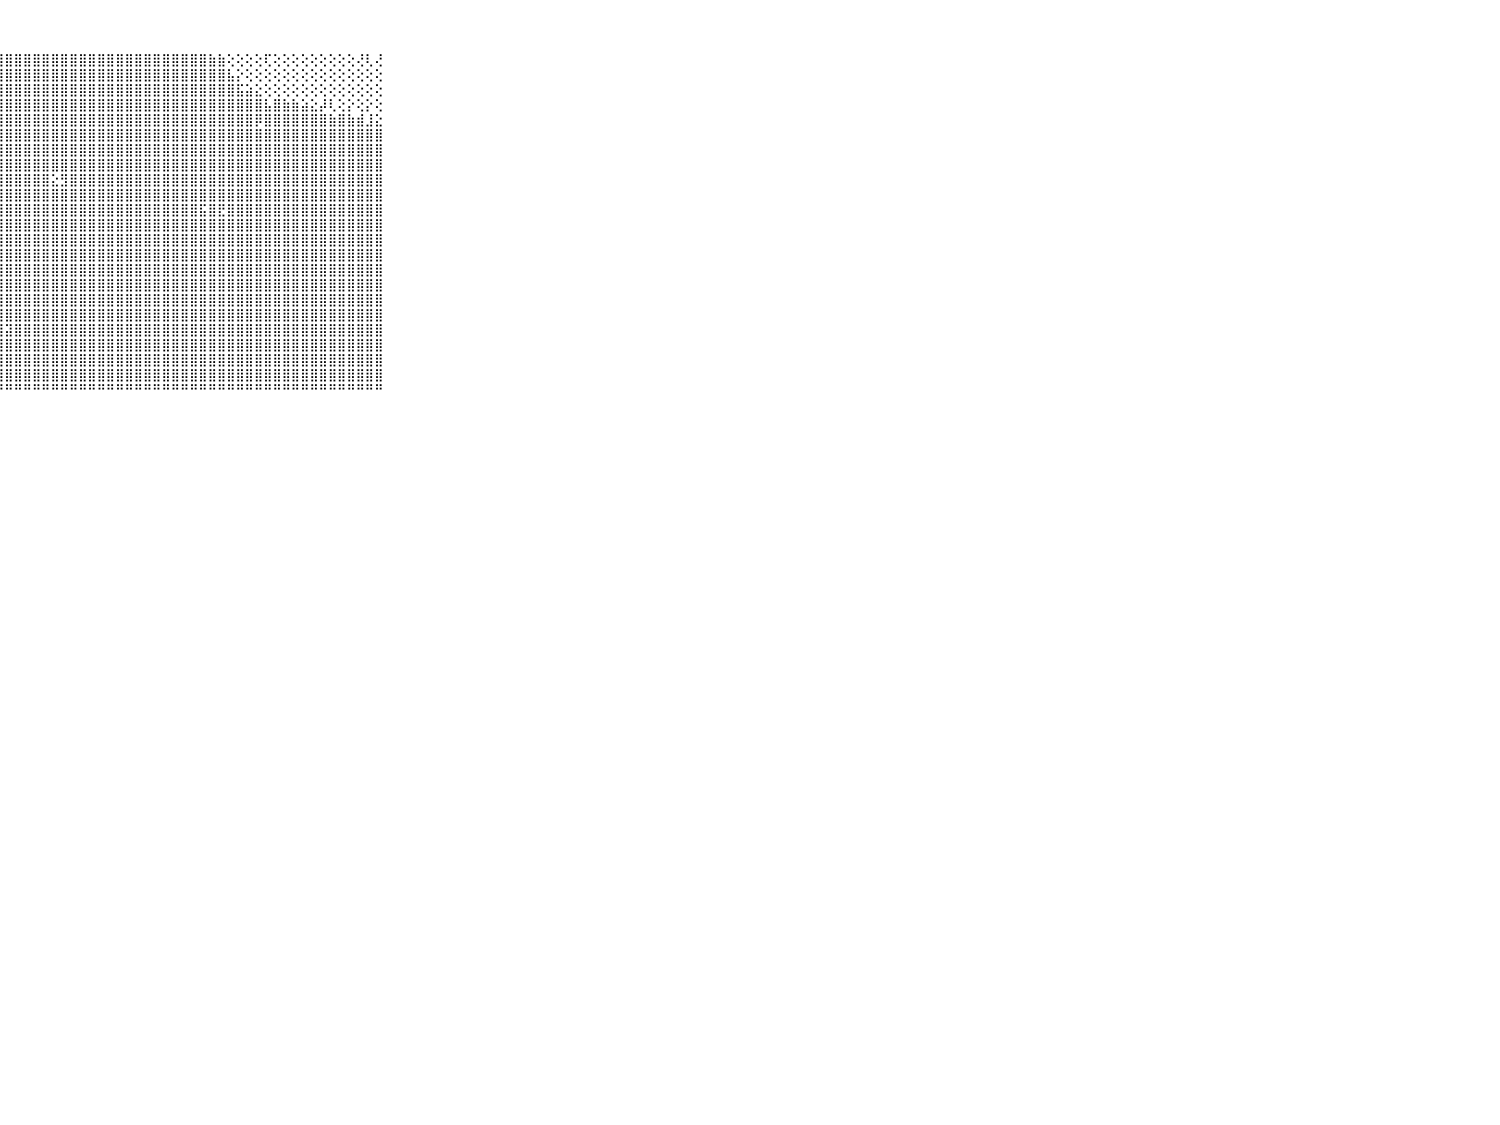

⠀⠀⠀⠀⠀⠀⠀⠀⠀⠀⠀⣿⣿⣿⣿⣿⣿⣿⣿⣿⣿⣿⣿⣿⣿⣿⣿⣿⣿⣿⣿⣿⣿⣿⣿⣿⣿⣿⣿⣿⣿⣿⣿⣿⣿⣿⣿⣿⣿⣿⣷⣷⢕⢕⢕⢕⢏⢕⢕⢕⢕⢕⢕⢕⢕⢕⢜⢇⢜⠀⠀⠀⠀⠀⠀⠀⠀⠀⠀⠀⠀
⠀⠀⠀⠀⠀⠀⠀⠀⠀⠀⠀⣿⣿⣿⣿⣿⣿⣿⣿⣿⣿⣟⣿⣿⣿⣿⣿⣿⣿⣿⣿⣿⣿⣿⣿⣿⣿⣿⣿⣿⣿⣿⣿⣿⣿⣿⣿⣿⣿⣿⣿⣿⣧⡕⢕⢕⢕⢕⢕⢕⢕⢕⢕⢕⢕⢕⢕⢕⢕⠀⠀⠀⠀⠀⠀⠀⠀⠀⠀⠀⠀
⠀⠀⠀⠀⠀⠀⠀⠀⠀⠀⠀⣿⣿⣿⣿⣿⣿⣿⣿⣿⣯⣽⣽⣽⣽⣿⣿⣿⣿⣿⣿⣿⣿⣿⣿⣿⣿⣿⣿⣿⣿⣿⣿⣿⣿⣿⣿⣿⣿⣿⣿⣿⣿⣯⣵⣕⢕⢕⢕⢕⢕⢕⢕⢕⢕⢕⢕⢕⢕⠀⠀⠀⠀⠀⠀⠀⠀⠀⠀⠀⠀
⠀⠀⠀⠀⠀⠀⠀⠀⠀⠀⠀⣿⣿⣿⣿⣿⣿⣿⣿⣿⣿⣿⣿⣿⢿⣿⣿⣿⣿⣿⣿⣿⣿⣿⣿⣿⣿⣿⣿⣿⣿⣿⣿⣿⣿⣿⣿⣿⣿⣿⣿⣿⣿⣿⣿⣿⣧⣿⣷⣷⣵⣕⡼⢇⢕⡕⢕⡕⢕⠀⠀⠀⠀⠀⠀⠀⠀⠀⠀⠀⠀
⠀⠀⠀⠀⠀⠀⠀⠀⠀⠀⠀⣿⣿⣿⣿⣿⣿⣿⢿⢯⣏⣿⡿⢇⢜⣿⣿⣿⣿⣿⣿⣿⣿⣿⣿⣿⣿⣿⣿⣿⣿⣿⣿⣿⣿⣿⣿⣿⣿⣿⣿⣿⣿⣿⣿⡿⣿⣿⣿⣿⣿⣿⣿⣷⣿⣷⣾⣸⣕⠀⠀⠀⠀⠀⠀⠀⠀⠀⠀⠀⠀
⠀⠀⠀⠀⠀⠀⠀⠀⠀⠀⠀⣿⣿⣿⣿⣿⣿⣿⣻⣮⣷⣧⣕⢕⢕⢿⣿⣿⣿⣿⣿⣿⣿⣿⣿⣿⣿⣿⣿⣿⣿⣿⣿⣿⣿⣿⣿⣿⣿⣿⣿⣿⣿⣿⣿⣿⣿⣿⣿⣿⣿⣿⣿⣿⣿⣿⣿⣿⣿⠀⠀⠀⠀⠀⠀⠀⠀⠀⠀⠀⠀
⠀⠀⠀⠀⠀⠀⠀⠀⠀⠀⠀⣿⣿⣿⣿⣿⣿⣿⣿⣷⣳⣷⣧⢵⢧⣸⣿⣿⣿⣿⣿⣿⣿⣿⣿⣿⣿⣿⣿⣿⣿⣿⣿⣿⣿⣿⣿⣿⣿⣿⣿⣿⣿⣿⣿⣿⣿⣿⣿⣿⣿⣿⣿⣿⣿⣿⣿⣿⣿⠀⠀⠀⠀⠀⠀⠀⠀⠀⠀⠀⠀
⠀⠀⠀⠀⠀⠀⠀⠀⠀⠀⠀⣿⣿⣿⣿⣿⣿⣿⣟⣿⣿⣿⣿⢟⡟⢹⣿⣿⣿⣿⣿⣿⣿⣿⣿⣿⣿⣿⣿⣿⣿⣿⣿⣿⣿⣿⣿⣿⣿⣿⣿⣿⣿⣿⣿⣿⣿⣿⣿⣿⣿⣿⣿⣿⣿⣿⣿⣿⣿⠀⠀⠀⠀⠀⠀⠀⠀⠀⠀⠀⠀
⠀⠀⠀⠀⠀⠀⠀⠀⠀⠀⠀⣿⣿⣿⣿⣯⣼⢝⣽⣿⣿⣻⣿⢿⢟⡏⣿⣿⣿⣿⣿⣿⣿⣕⣻⣿⣿⣿⣿⣿⣿⣿⣿⣿⣿⣿⣿⣿⣿⣿⣿⣿⣿⣿⣿⣿⣿⣿⣿⣿⣿⣿⣿⣿⣿⣿⣿⣿⣿⠀⠀⠀⠀⠀⠀⠀⠀⠀⠀⠀⠀
⠀⠀⠀⠀⠀⠀⠀⠀⠀⠀⠀⣿⣿⣿⣿⣿⣿⣿⣿⣿⣵⣿⣷⣵⣵⣱⣿⣿⣿⣿⣿⣿⣿⣿⣿⣿⣿⣿⣿⣿⣿⣿⣿⣿⣿⣿⣿⣿⣿⣿⣿⣿⣿⣿⣿⣿⣿⣿⣿⣿⣿⣿⣿⣿⣿⣿⣿⣿⣿⠀⠀⠀⠀⠀⠀⠀⠀⠀⠀⠀⠀
⠀⠀⠀⠀⠀⠀⠀⠀⠀⠀⠀⣿⣿⣿⣿⣿⣿⣿⣿⣿⣿⣿⣿⣿⣿⣿⣿⣿⣿⣿⣿⣿⣿⣿⣿⣿⣿⣿⣿⣿⣿⣿⣿⣿⣿⣿⣿⣿⣿⣯⣿⣟⣿⣿⣿⣿⣿⣿⣿⣿⣿⣿⣿⣿⣿⣿⣿⣿⣿⠀⠀⠀⠀⠀⠀⠀⠀⠀⠀⠀⠀
⠀⠀⠀⠀⠀⠀⠀⠀⠀⠀⠀⣿⣿⣿⣿⣿⣿⣿⣿⣿⣿⣿⣿⣿⣿⣿⣿⣿⣿⣿⣿⣿⣿⣿⣿⣿⣿⣿⣿⣿⣿⣿⣿⣿⣿⣿⣿⣿⣿⣿⣿⣿⣿⣿⣿⣿⣿⣿⣿⣿⣿⣿⣿⣿⣿⣿⣿⣿⣿⠀⠀⠀⠀⠀⠀⠀⠀⠀⠀⠀⠀
⠀⠀⠀⠀⠀⠀⠀⠀⠀⠀⠀⣿⣿⣿⣿⣿⣿⣿⣿⣿⣿⣿⣿⣿⣿⣿⣿⣿⣿⣿⣿⣿⣿⣿⣿⣿⣿⣿⣿⣿⣿⣿⣿⣿⣿⣿⣿⣿⣿⣿⣿⣿⣿⣿⣿⣿⣿⣿⣿⣿⣿⣿⣿⣿⣿⣿⣿⣿⣿⠀⠀⠀⠀⠀⠀⠀⠀⠀⠀⠀⠀
⠀⠀⠀⠀⠀⠀⠀⠀⠀⠀⠀⣿⣿⣿⣿⣿⣿⣿⣿⣿⣿⣿⣿⣿⣿⣿⣿⣿⣿⣿⣿⣿⣿⣿⣿⣿⣿⣿⣿⣿⣿⣿⣿⣿⣿⣿⣿⣿⣿⣿⣿⣿⣿⣿⣿⣿⣿⣿⣿⣿⣿⣿⣿⣿⣿⣿⣿⣿⣿⠀⠀⠀⠀⠀⠀⠀⠀⠀⠀⠀⠀
⠀⠀⠀⠀⠀⠀⠀⠀⠀⠀⠀⣿⣿⣿⣿⣿⣿⣿⣿⣿⣿⣟⣿⣿⣿⣿⣿⣿⣿⣿⣿⣿⣿⣿⣿⣿⣿⣿⣿⣿⣿⣿⣿⣿⣿⣿⣿⣿⣿⣿⣿⣿⣿⣿⣿⣿⣿⣿⣿⣿⣿⣿⣿⣿⣿⣿⣿⣿⣿⠀⠀⠀⠀⠀⠀⠀⠀⠀⠀⠀⠀
⠀⠀⠀⠀⠀⠀⠀⠀⠀⠀⠀⣿⣿⣿⣿⣿⣿⣿⣿⢕⢻⣿⣿⣿⣿⣿⣿⣿⣿⣿⣿⣿⣿⣿⣿⣿⣿⣿⣿⣿⣿⣿⣿⣿⣿⣿⣿⣿⣿⣿⣿⣿⣿⣿⣿⣿⣿⣿⣿⣿⣿⣿⣿⣿⣿⣿⣿⣿⣿⠀⠀⠀⠀⠀⠀⠀⠀⠀⠀⠀⠀
⠀⠀⠀⠀⠀⠀⠀⠀⠀⠀⠀⣿⣿⣿⣿⣿⣿⡟⢕⢕⢕⢹⣿⣿⣿⣿⣿⣿⣿⣿⣿⣿⣿⣿⣿⣿⣿⣿⣿⣿⣿⣿⣿⣿⣿⣿⣿⣿⣿⣿⣿⣿⣿⣿⣿⣿⣿⣿⣿⣿⣿⣿⣿⣿⣿⣿⣿⣿⣿⠀⠀⠀⠀⠀⠀⠀⠀⠀⠀⠀⠀
⠀⠀⠀⠀⠀⠀⠀⠀⠀⠀⠀⣿⣿⣿⣿⣿⣿⡕⢕⢕⢕⣸⣿⣿⣿⣿⣿⣿⣿⣿⣿⣿⣿⣿⣿⣿⣿⣿⣿⣿⣿⣿⣿⣿⣿⣿⣿⣿⣿⣿⣿⣿⣿⣿⣿⣿⣿⣿⣿⣿⣿⣿⣿⣿⣿⣿⣿⣿⣿⠀⠀⠀⠀⠀⠀⠀⠀⠀⠀⠀⠀
⠀⠀⠀⠀⠀⠀⠀⠀⠀⠀⠀⣿⣿⣿⣿⣿⡿⣷⣷⣵⣵⣿⣿⢽⣿⣿⣿⣿⣽⣿⣿⣿⣿⣿⣿⣿⣿⣿⣿⣿⣿⣿⣿⣿⣿⣿⣿⣿⣿⣿⣿⣿⣿⣿⣿⣿⣿⣿⣿⣿⣿⣿⣿⣿⣿⣿⣿⣿⣿⠀⠀⠀⠀⠀⠀⠀⠀⠀⠀⠀⠀
⠀⠀⠀⠀⠀⠀⠀⠀⠀⠀⠀⣿⣿⣿⣿⣿⣿⣿⣿⣿⣿⣿⣿⣿⣿⣿⣿⣿⣿⣿⣿⣿⣿⣿⣿⣿⣿⣿⣿⣿⣿⣿⣿⣿⣿⣿⣿⣿⣿⣿⣿⣿⣿⣿⣿⣿⣿⣿⣿⣿⣿⣿⣿⣿⣿⣿⣿⣿⣿⠀⠀⠀⠀⠀⠀⠀⠀⠀⠀⠀⠀
⠀⠀⠀⠀⠀⠀⠀⠀⠀⠀⠀⣿⣿⣿⣿⣿⣿⣿⣿⣿⣿⣿⣿⣿⣿⣿⣿⣿⣿⣿⣿⣿⣿⣿⣿⣿⣿⣿⣿⣿⣿⣿⣿⣿⣿⣿⣿⣿⣿⣿⣿⣿⣿⣿⣿⣿⣿⣿⣿⣿⣿⣿⣿⣿⣿⣿⣿⣿⣿⠀⠀⠀⠀⠀⠀⠀⠀⠀⠀⠀⠀
⠀⠀⠀⠀⠀⠀⠀⠀⠀⠀⠀⣿⣿⣿⣿⣿⣿⣿⣿⣿⣿⣿⣿⣿⣿⣿⣿⣿⣿⣿⣿⣿⣿⣿⣿⣿⣿⣿⣿⣿⣿⣿⣿⣿⣿⣿⣿⣿⣿⣿⣿⣿⣿⣿⣿⣿⣿⣿⣿⣿⣿⣿⣿⣿⣿⣿⣿⣿⣿⠀⠀⠀⠀⠀⠀⠀⠀⠀⠀⠀⠀
⠀⠀⠀⠀⠀⠀⠀⠀⠀⠀⠀⠛⠛⠛⠛⠛⠛⠛⠛⠛⠛⠛⠛⠛⠛⠛⠛⠛⠛⠛⠛⠛⠛⠛⠛⠛⠛⠛⠛⠛⠛⠛⠛⠛⠛⠛⠛⠛⠛⠛⠛⠛⠛⠛⠛⠛⠛⠛⠛⠛⠛⠛⠛⠛⠛⠛⠛⠛⠛⠀⠀⠀⠀⠀⠀⠀⠀⠀⠀⠀⠀